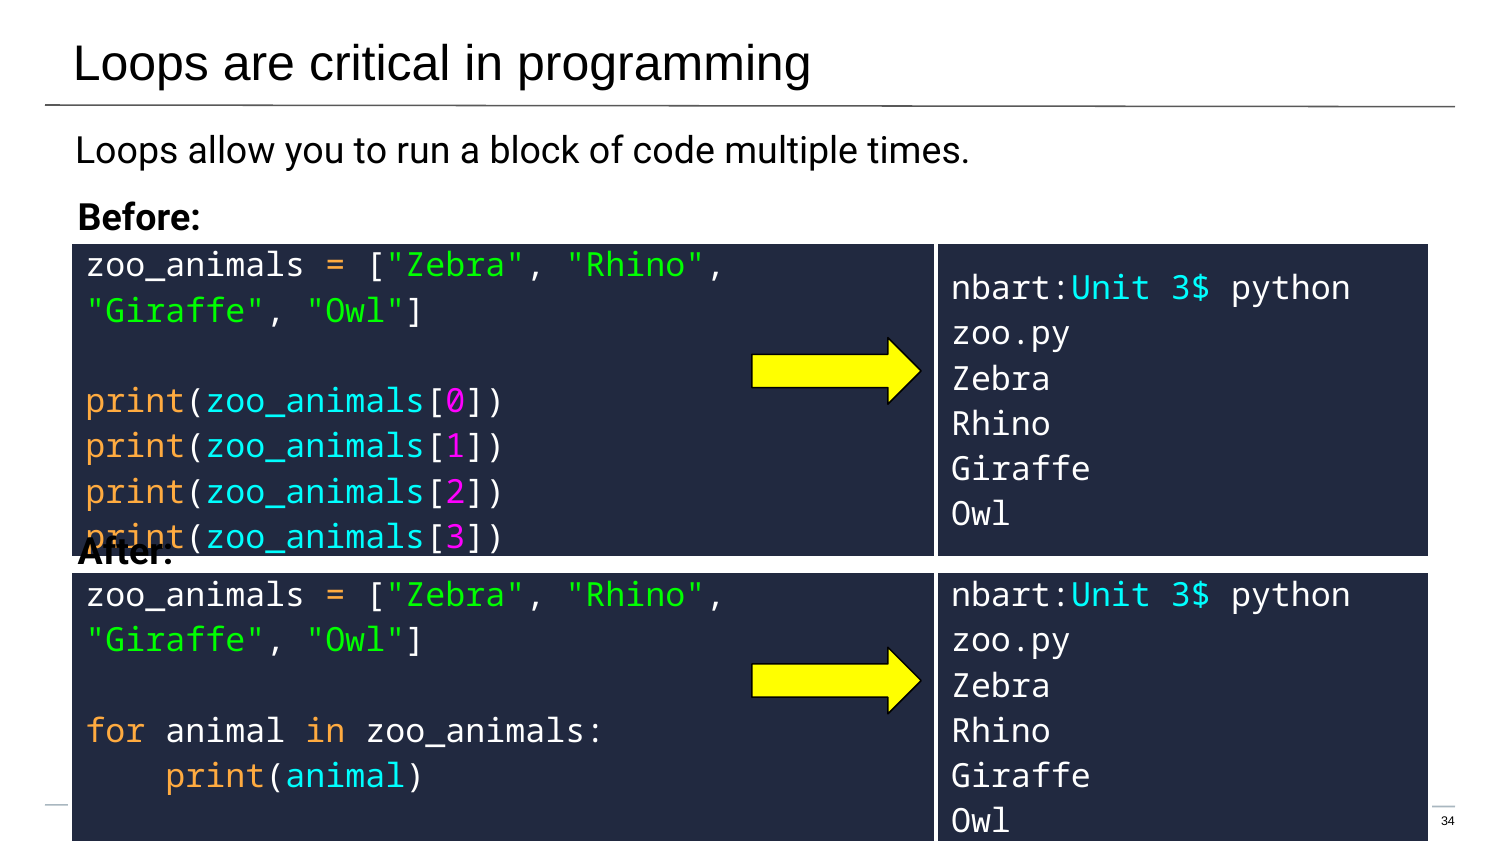

# Loops are critical in programming
Loops allow you to run a block of code multiple times.

Before:
| zoo\_animals = ["Zebra", "Rhino", "Giraffe", "Owl"] print(zoo\_animals[0]) print(zoo\_animals[1]) print(zoo\_animals[2]) print(zoo\_animals[3]) | nbart:Unit 3$ python zoo.py Zebra Rhino Giraffe Owl |
| --- | --- |

After:
| zoo\_animals = ["Zebra", "Rhino", "Giraffe", "Owl"] for animal in zoo\_animals: print(animal) | nbart:Unit 3$ python zoo.py Zebra Rhino Giraffe Owl |
| --- | --- |

34